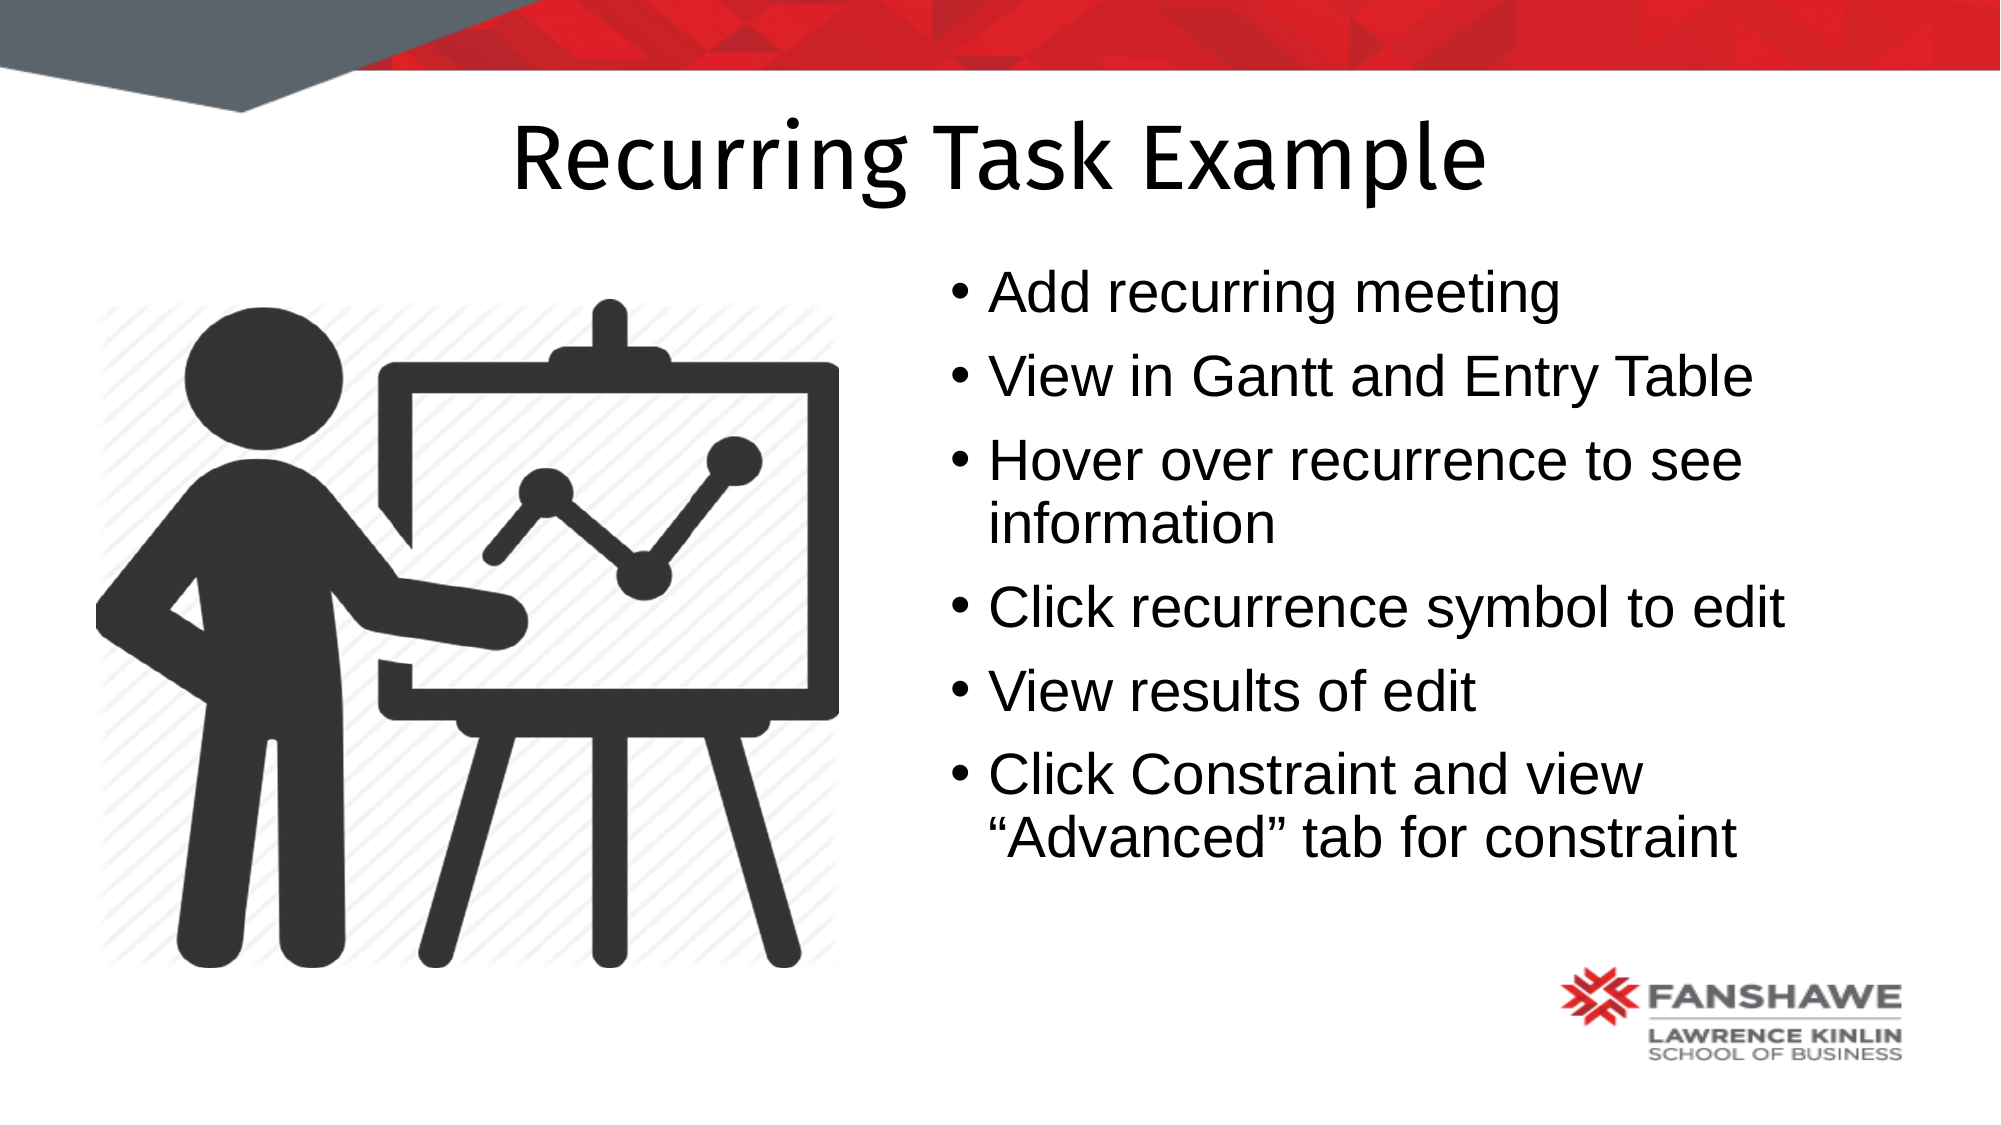

# Recurring Task Example
Add recurring meeting
View in Gantt and Entry Table
Hover over recurrence to see information
Click recurrence symbol to edit
View results of edit
Click Constraint and view “Advanced” tab for constraint